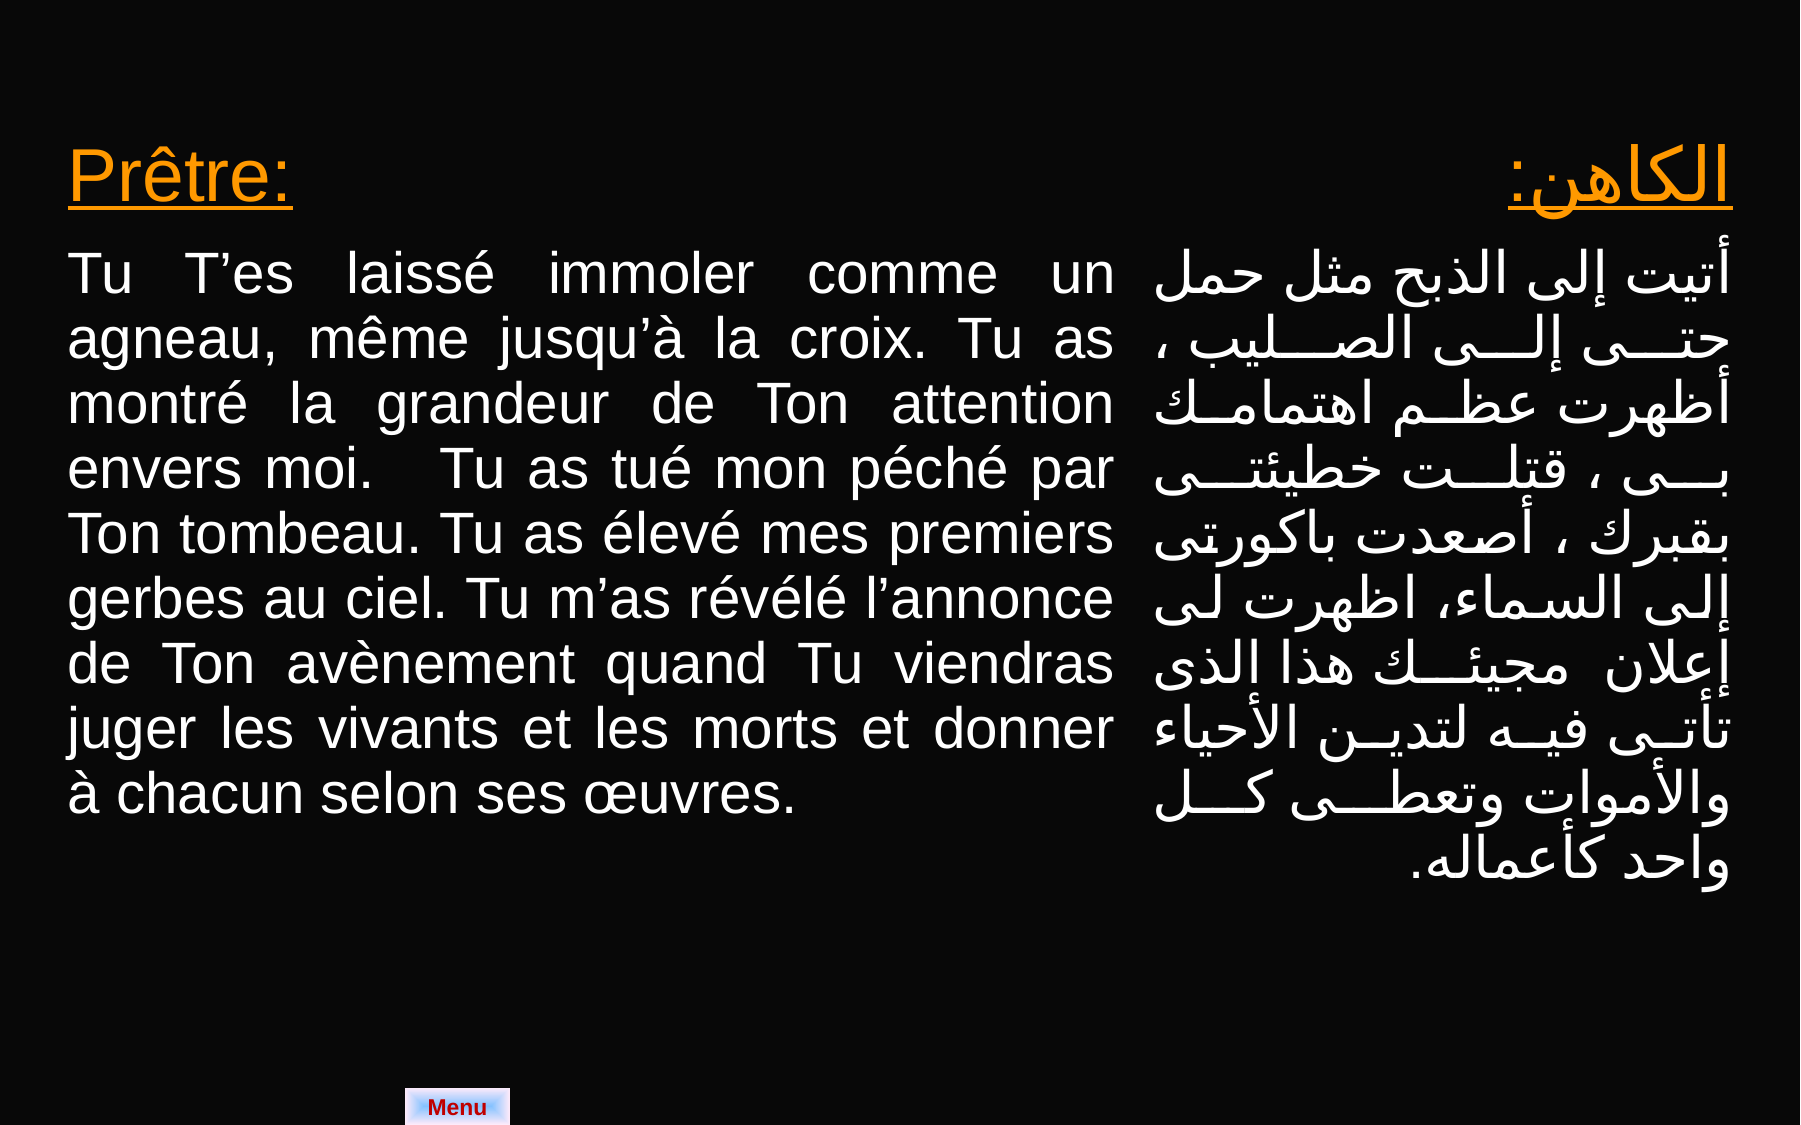

| Prêtre: | الكاهن: |
| --- | --- |
| Tu T’es laissé immoler comme un agneau, même jusqu’à la croix. Tu as montré la grandeur de Ton attention envers moi. Tu as tué mon péché par Ton tombeau. Tu as élevé mes premiers gerbes au ciel. Tu m’as révélé l’annonce de Ton avènement quand Tu viendras juger les vivants et les morts et donner à chacun selon ses œuvres. | أتيت إلى الذبح مثل حمل حتى إلى الصليب ، أظهرت عظم اهتمامك بى ، قتلت خطيئتى بقبرك ، أصعدت باكورتى إلى السماء، اظهرت لى إعلان مجيئك هذا الذى تأتى فيه لتدين الأحياء والأموات وتعطى كل واحد كأعماله. |
Menu